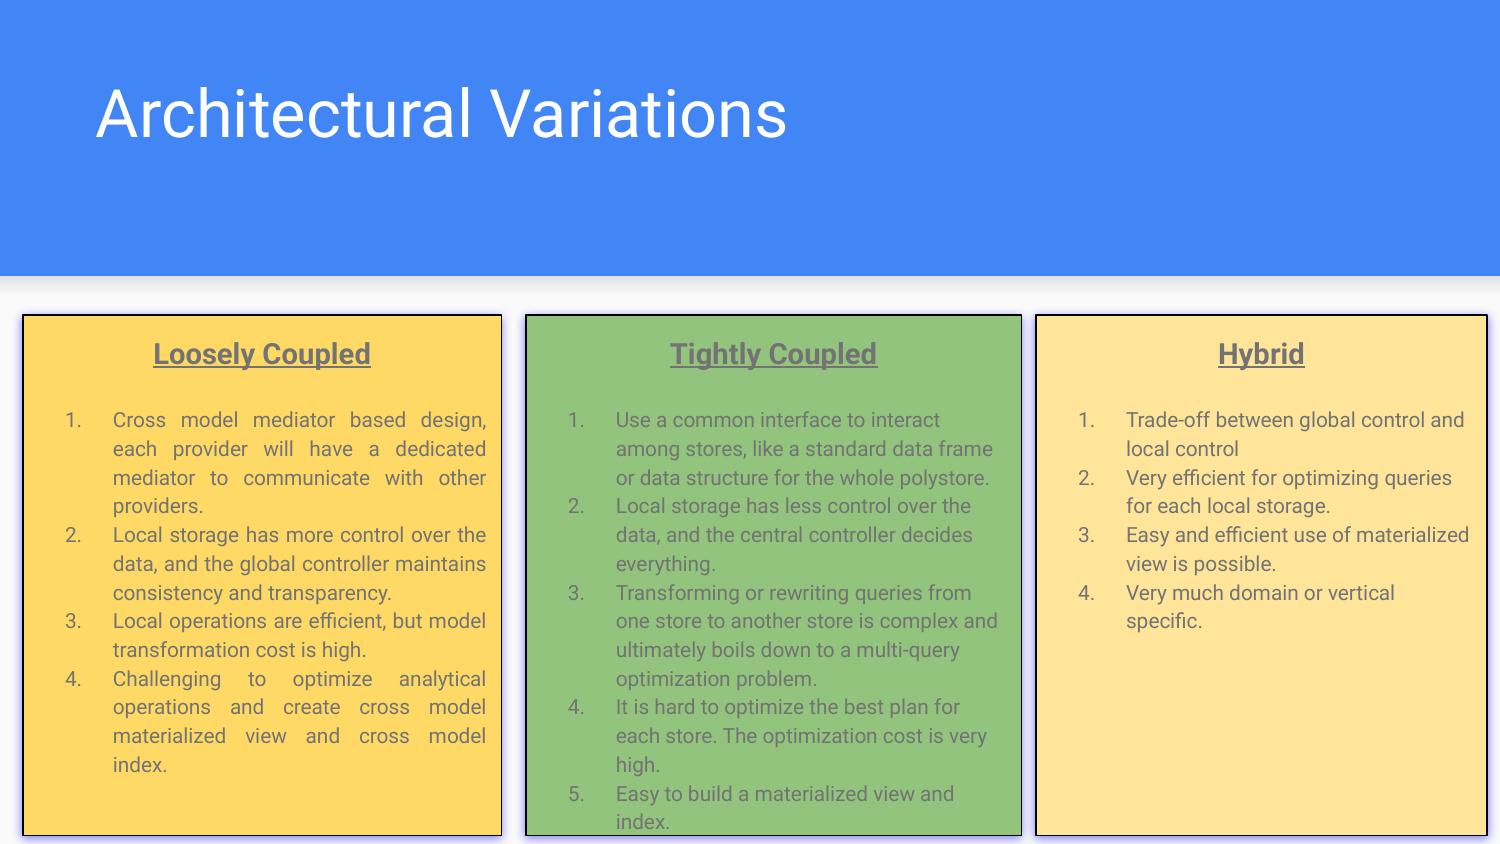

# Architectural Variations
Loosely Coupled
Cross model mediator based design, each provider will have a dedicated mediator to communicate with other providers.
Local storage has more control over the data, and the global controller maintains consistency and transparency.
Local operations are efficient, but model transformation cost is high.
Challenging to optimize analytical operations and create cross model materialized view and cross model index.
Tightly Coupled
Use a common interface to interact among stores, like a standard data frame or data structure for the whole polystore.
Local storage has less control over the data, and the central controller decides everything.
Transforming or rewriting queries from one store to another store is complex and ultimately boils down to a multi-query optimization problem.
It is hard to optimize the best plan for each store. The optimization cost is very high.
Easy to build a materialized view and index.
Hybrid
Trade-off between global control and local control
Very efficient for optimizing queries for each local storage.
Easy and efficient use of materialized view is possible.
Very much domain or vertical specific.